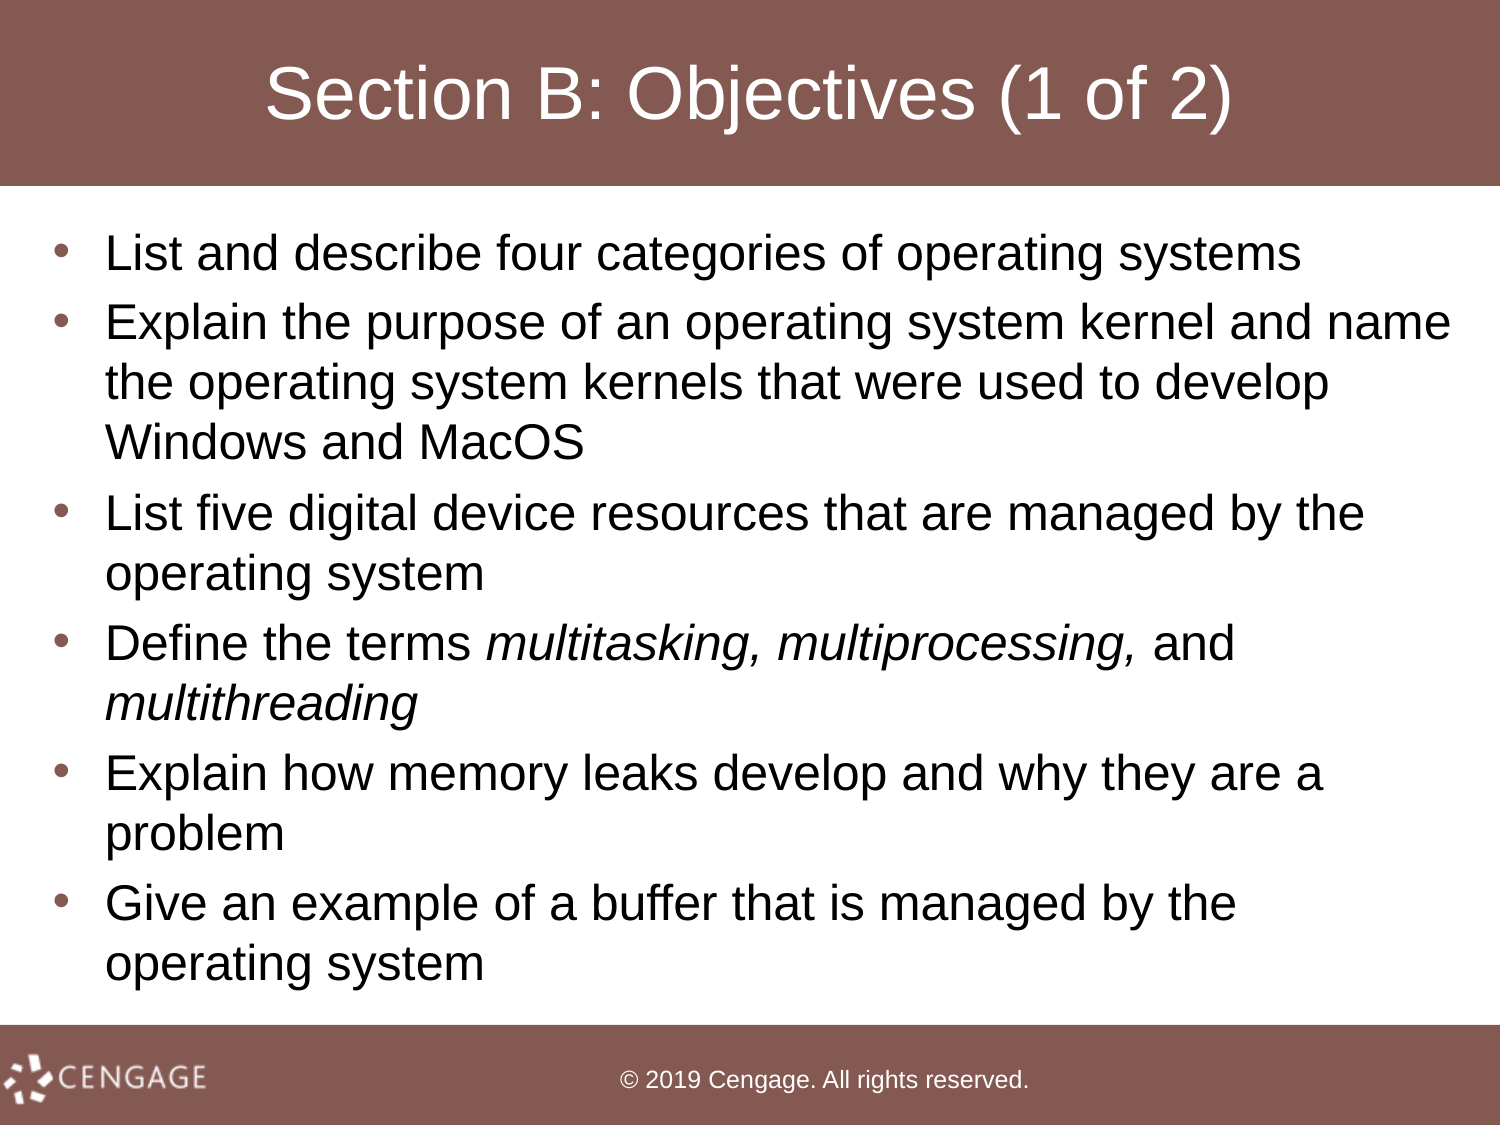

# Section B: Objectives (1 of 2)
List and describe four categories of operating systems
Explain the purpose of an operating system kernel and name the operating system kernels that were used to develop Windows and MacOS
List five digital device resources that are managed by the operating system
Define the terms multitasking, multiprocessing, and multithreading
Explain how memory leaks develop and why they are a problem
Give an example of a buffer that is managed by the operating system